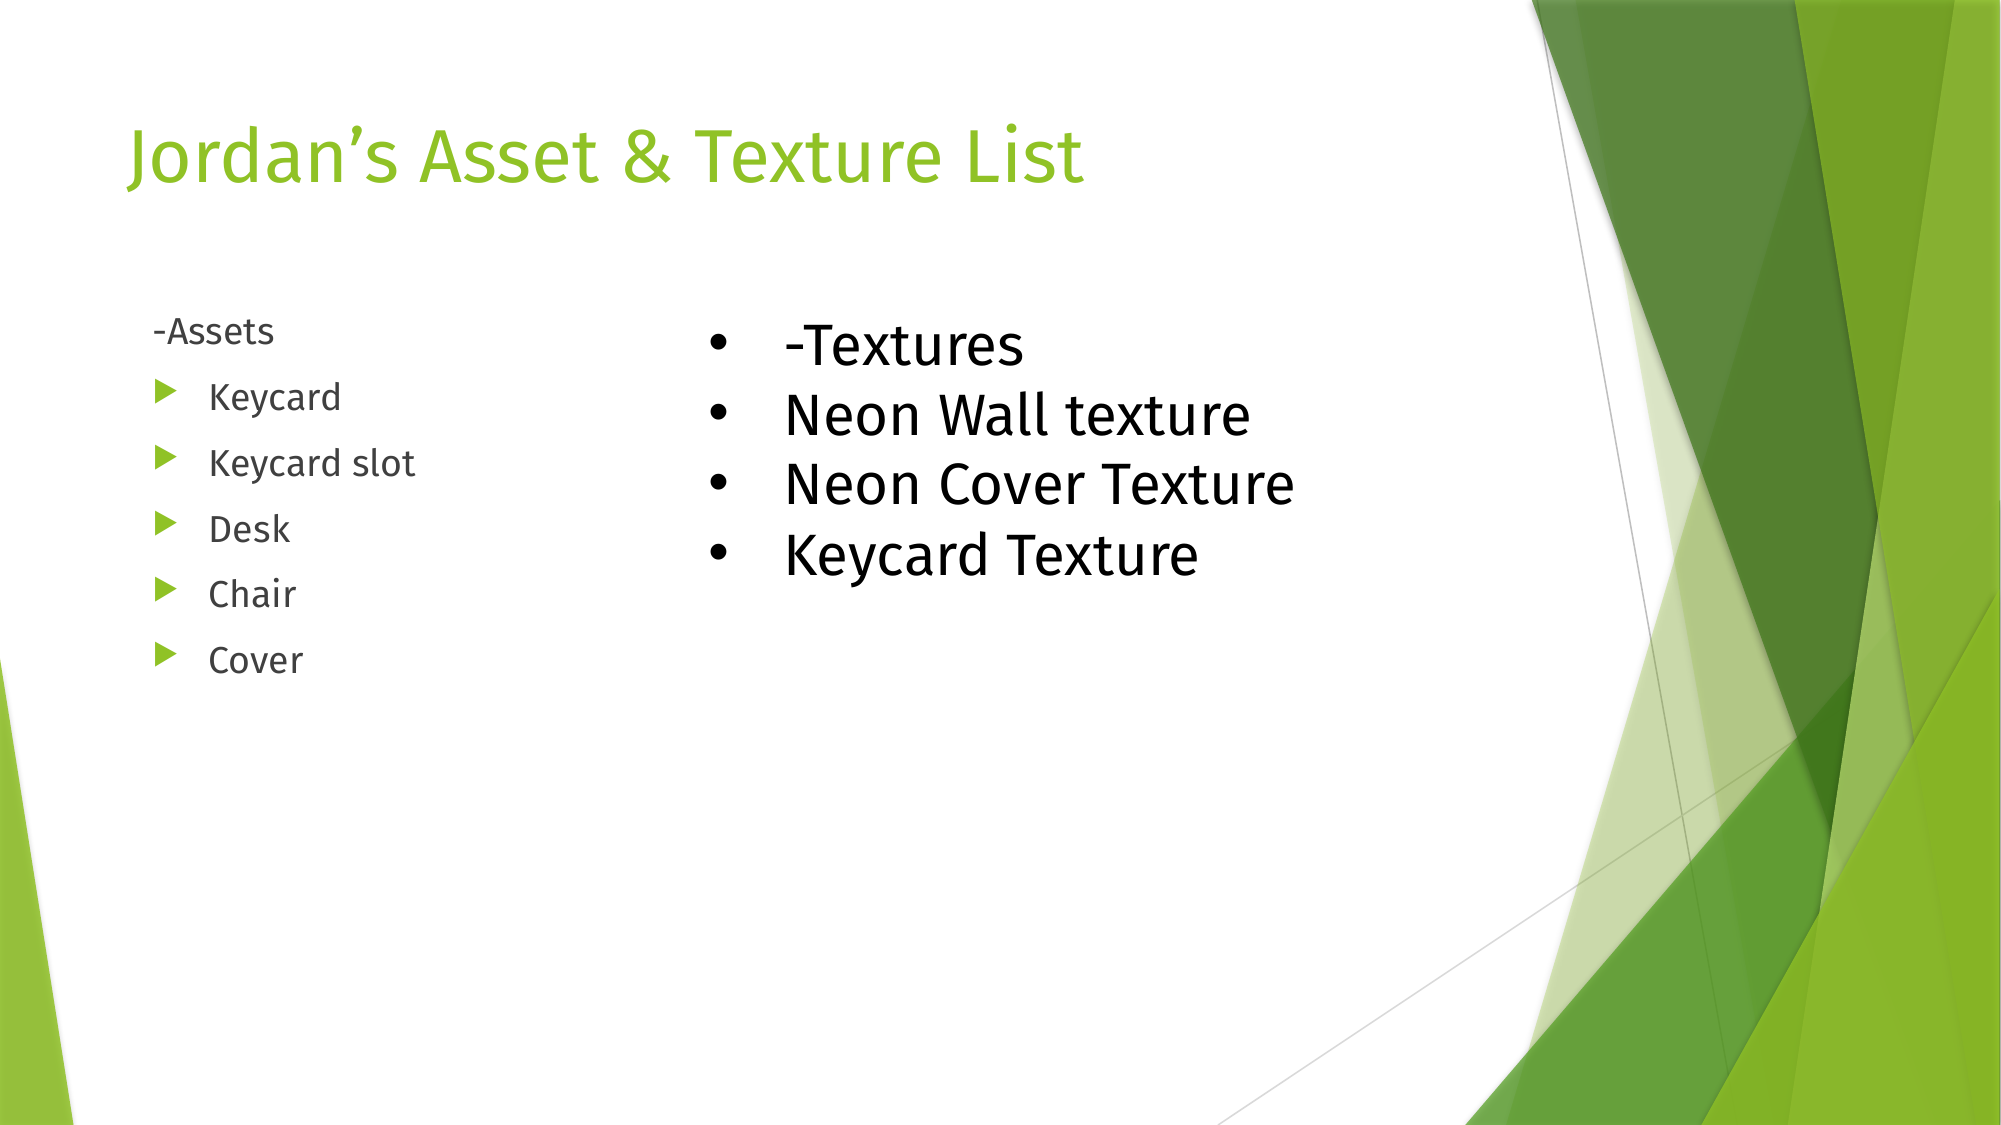

# Jordan’s Asset & Texture List
-Assets
Keycard
Keycard slot
Desk
Chair
Cover

-Textures
Neon Wall texture
Neon Cover Texture
Keycard Texture